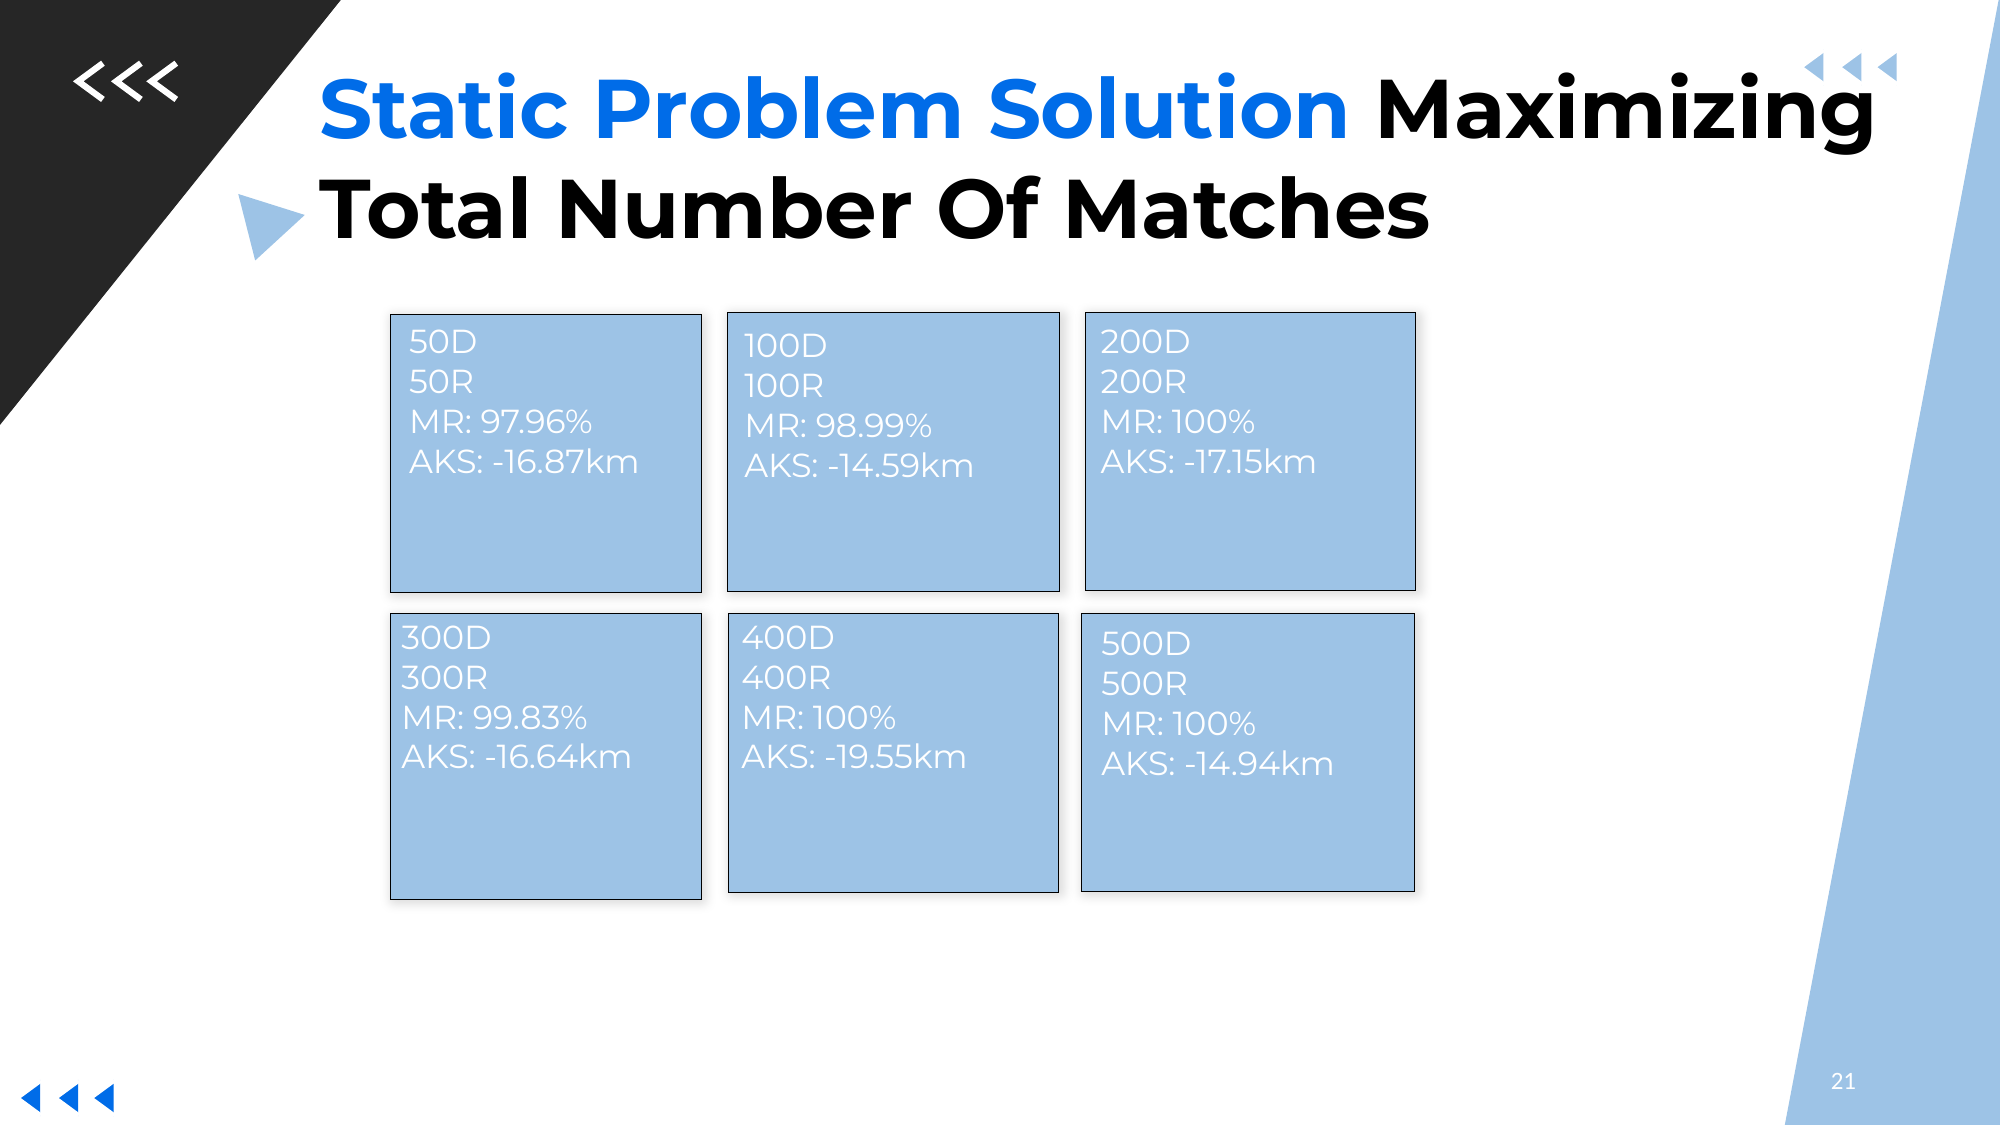

Static Problem Solution Maximizing Total Number Of Matches

50D
50R
MR: 97.96%
AKS: -16.87km

200D
200R
MR: 100%
AKS: -17.15km

100D
100R
MR: 98.99%
AKS: -14.59km

300D
300R
MR: 99.83%
AKS: -16.64km

400D
400R
MR: 100%
AKS: -19.55km

500D
500R
MR: 100%
AKS: -14.94km

21